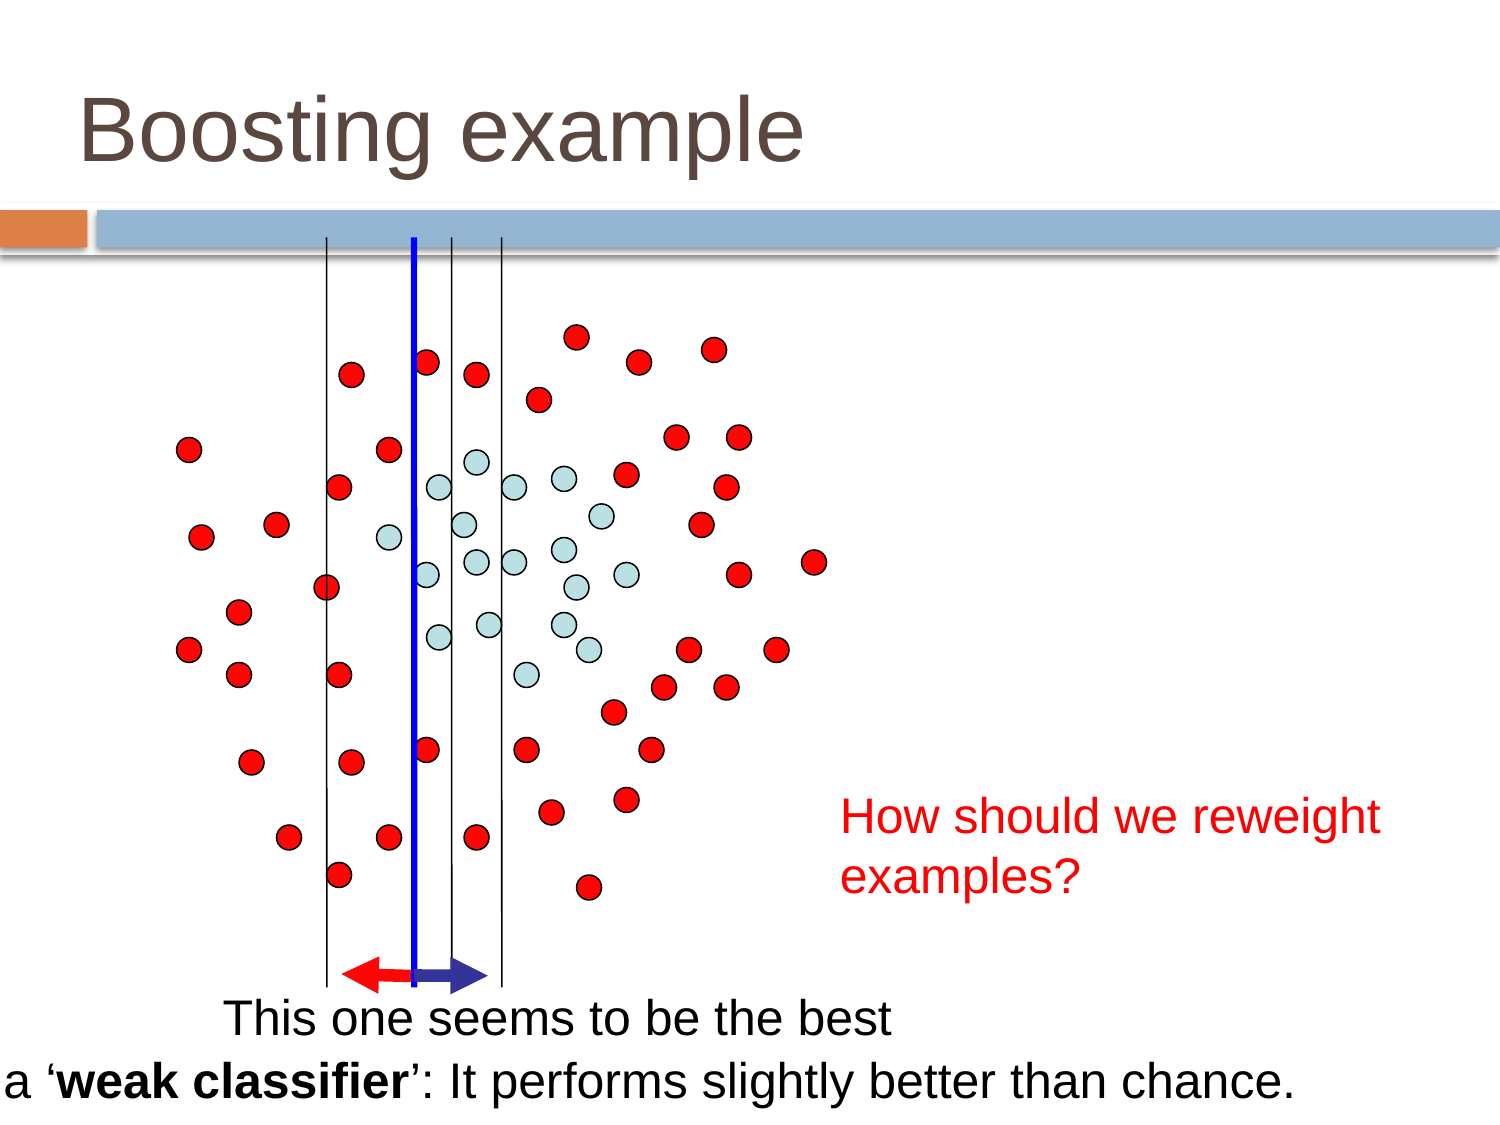

# Boosting example

How should we reweight examples?

This one seems to be the best
This is a ‘weak classifier’: It performs slightly better than chance.